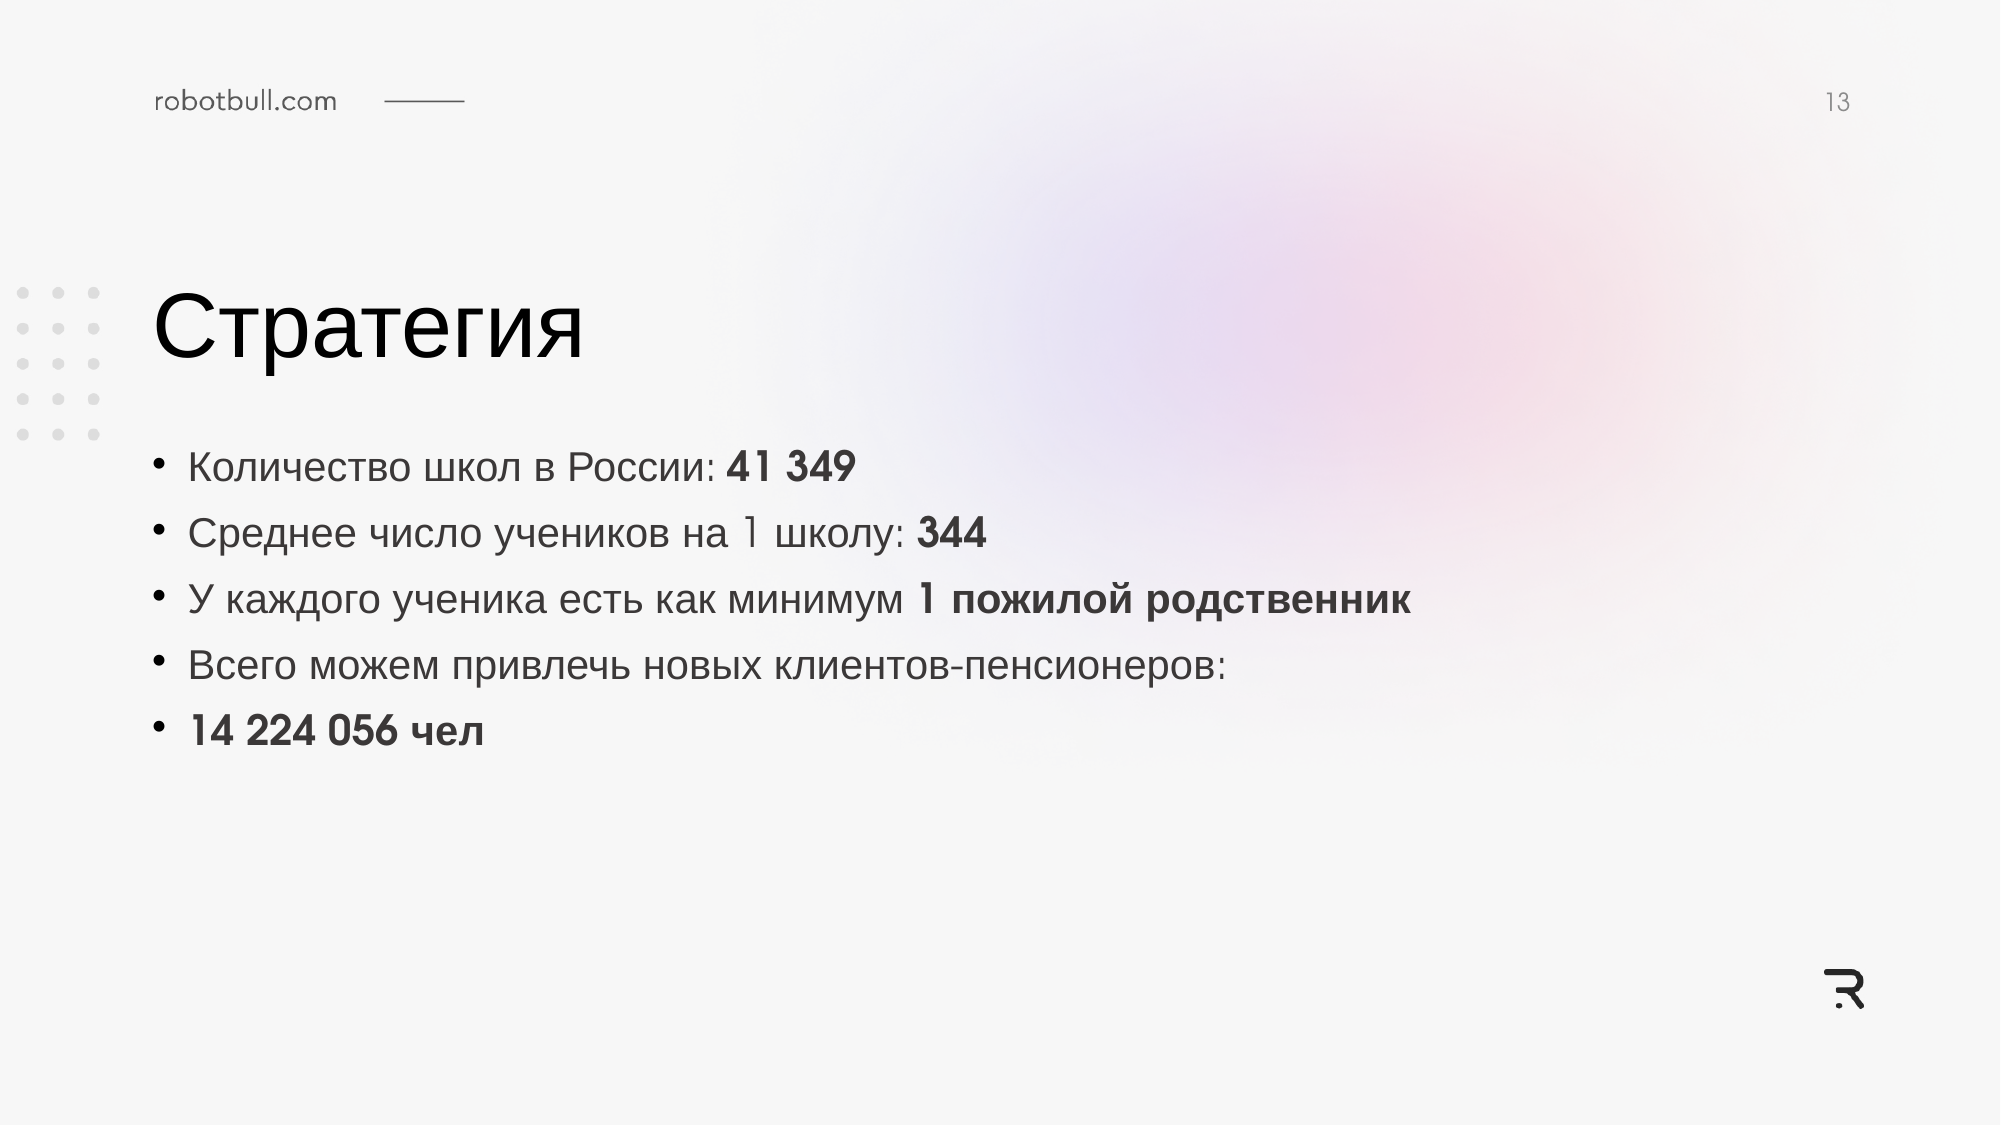

13
Стратегия
Количество школ в России: 41 349
Среднее число учеников на 1 школу: 344
У каждого ученика есть как минимум 1 пожилой родственник
Всего можем привлечь новых клиентов-пенсионеров:
14 224 056 чел